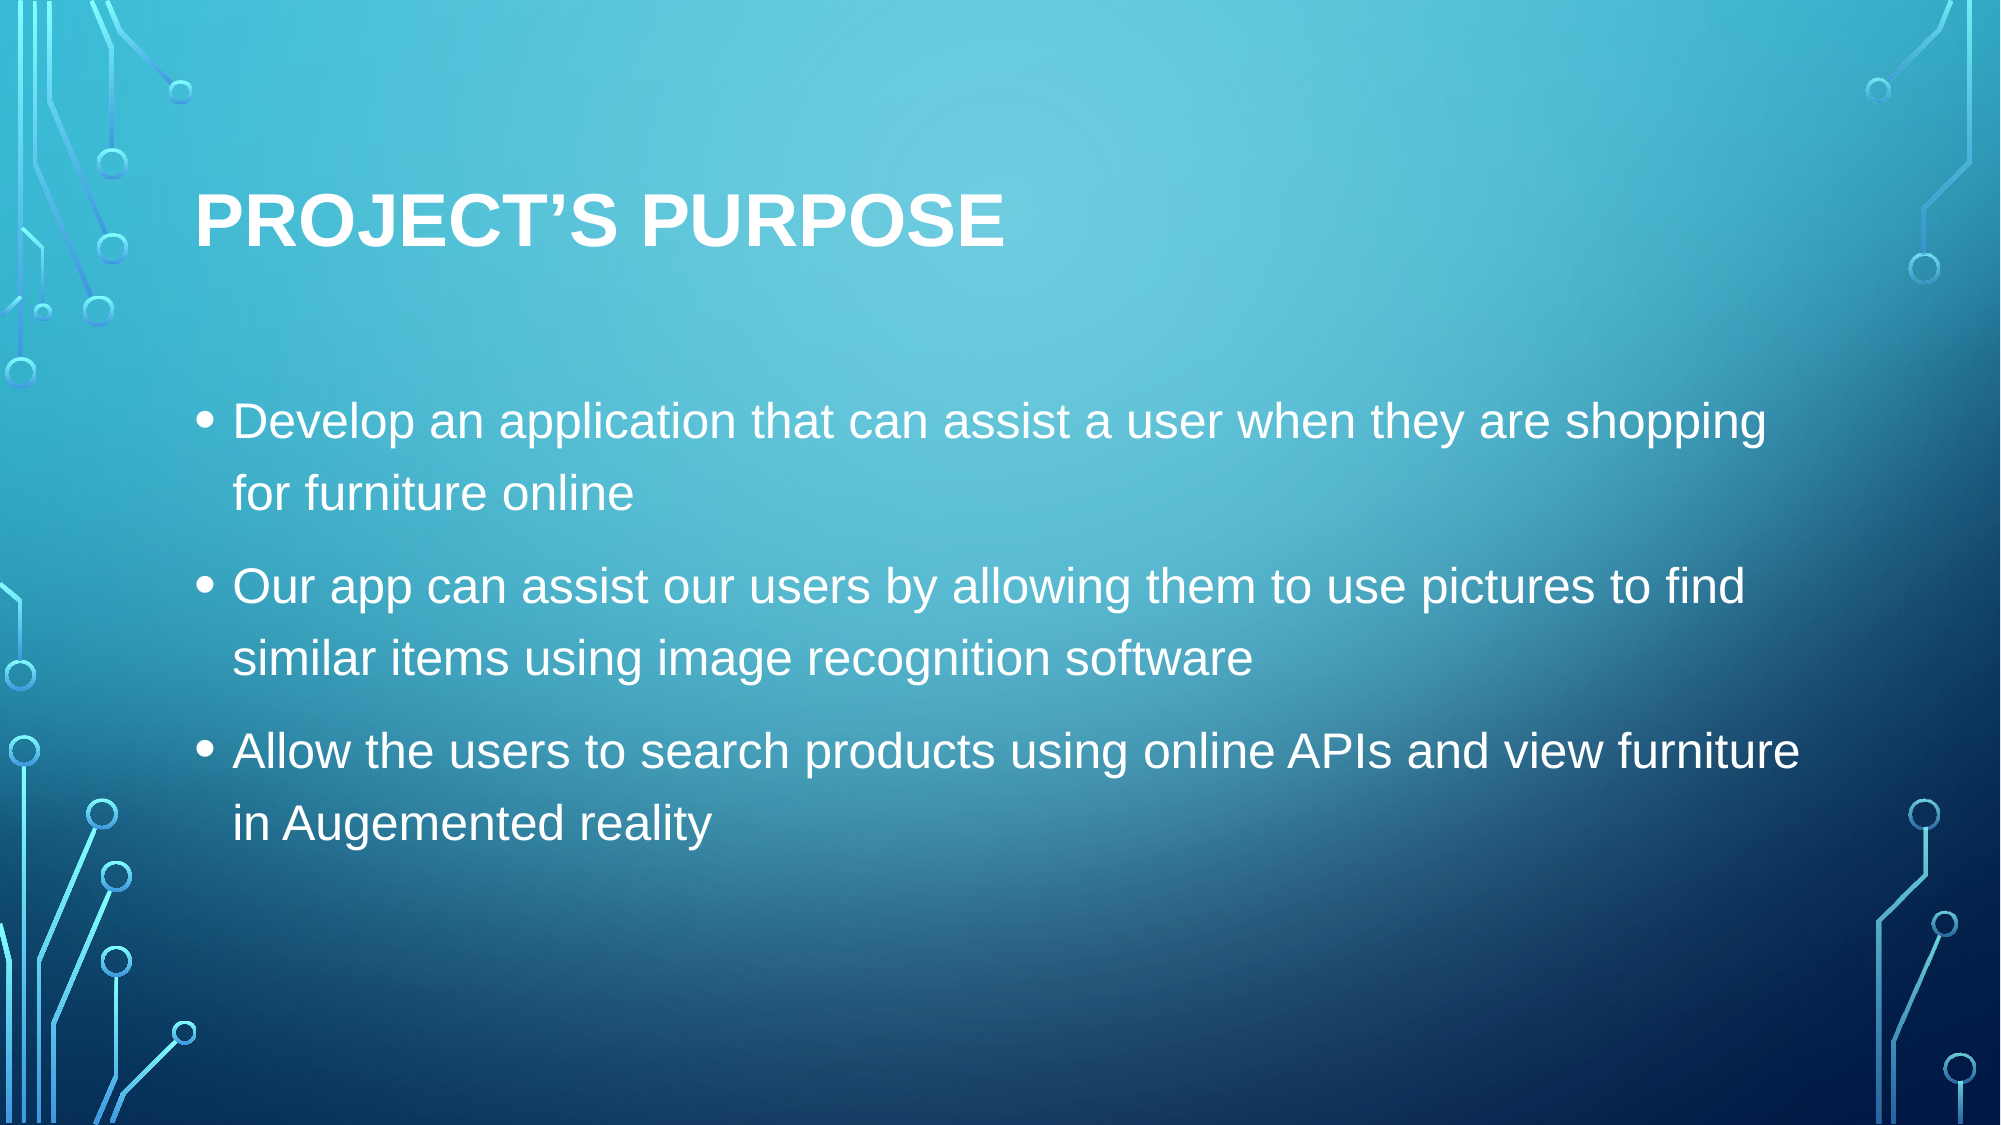

# Project’s purpose
Develop an application that can assist a user when they are shopping for furniture online
Our app can assist our users by allowing them to use pictures to find similar items using image recognition software
Allow the users to search products using online APIs and view furniture in Augemented reality